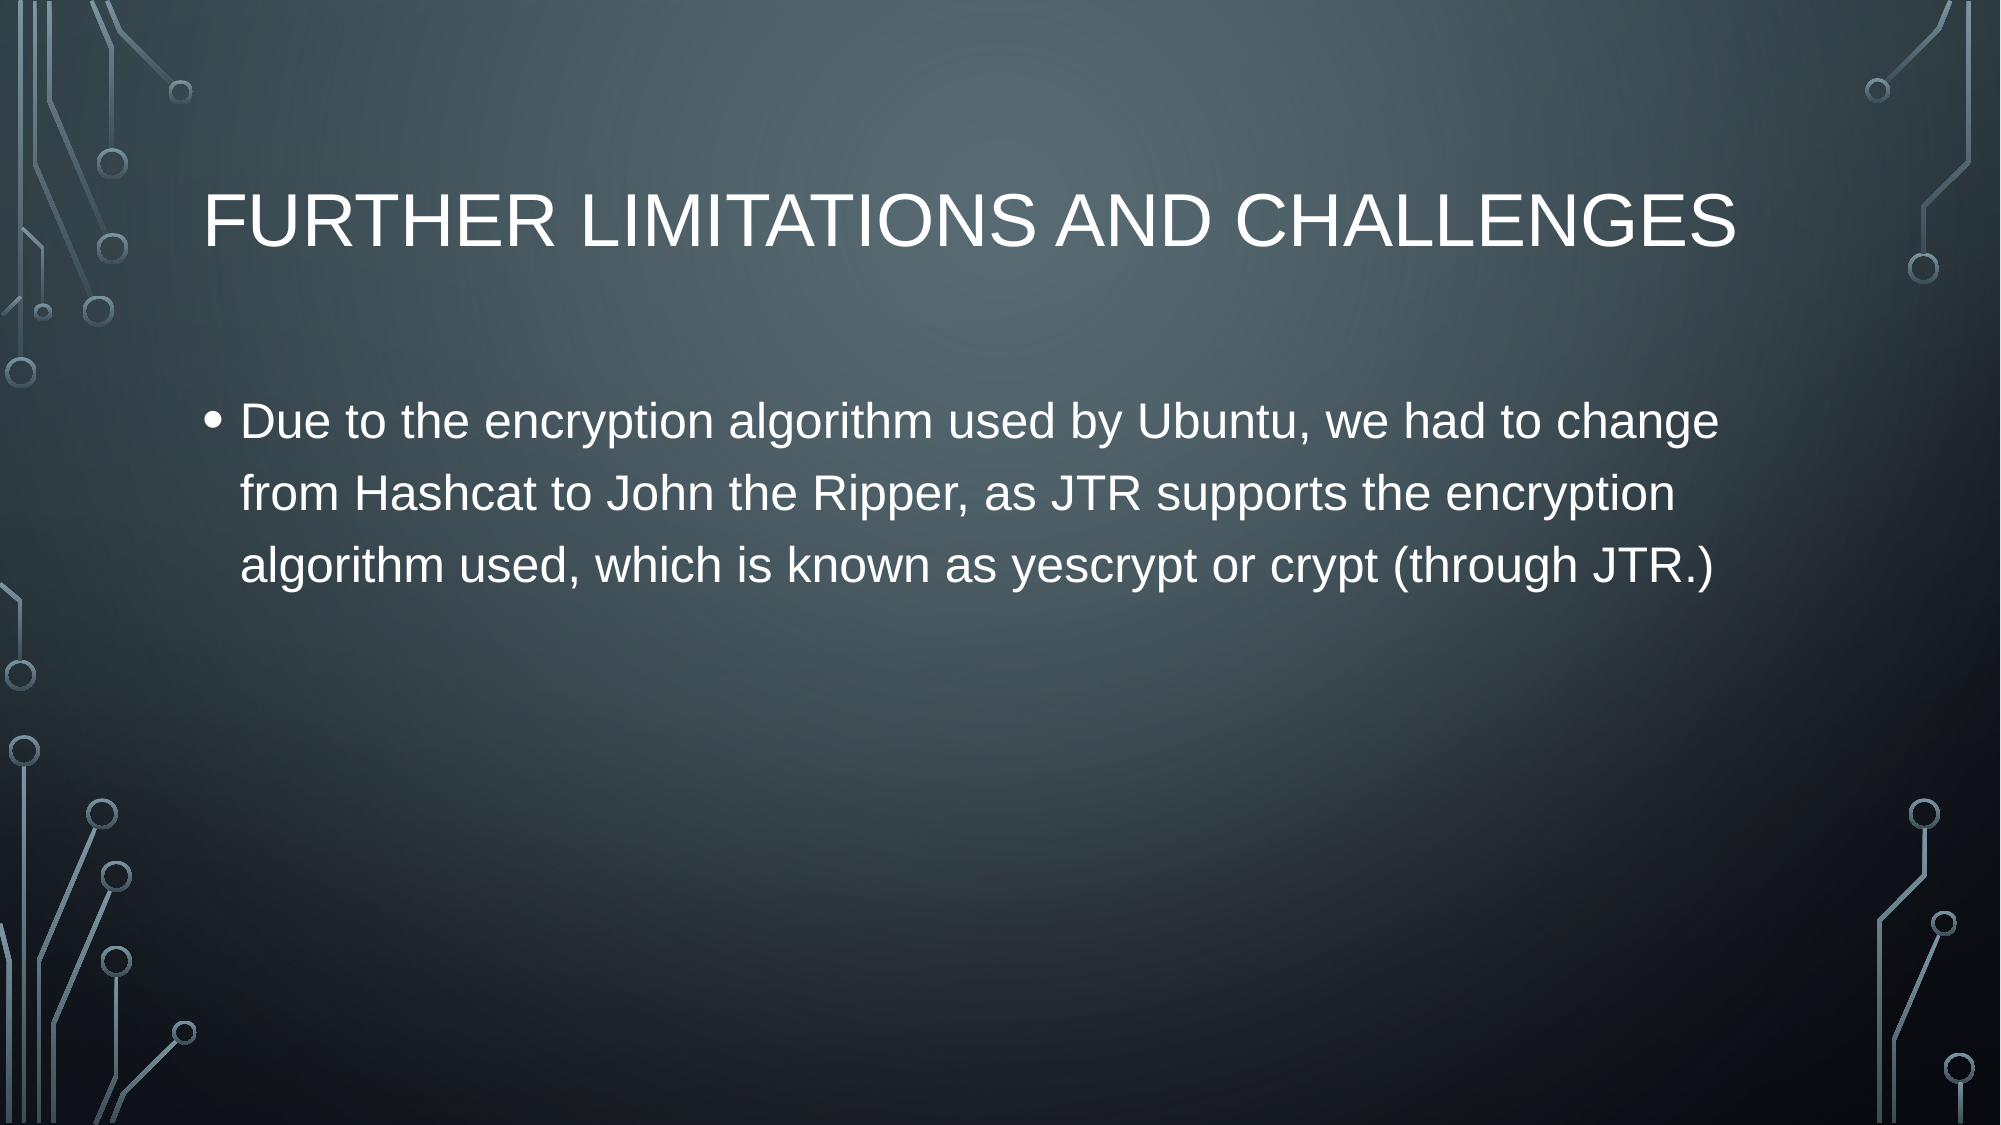

# Further limitations and challenges
Due to the encryption algorithm used by Ubuntu, we had to change from Hashcat to John the Ripper, as JTR supports the encryption algorithm used, which is known as yescrypt or crypt (through JTR.)